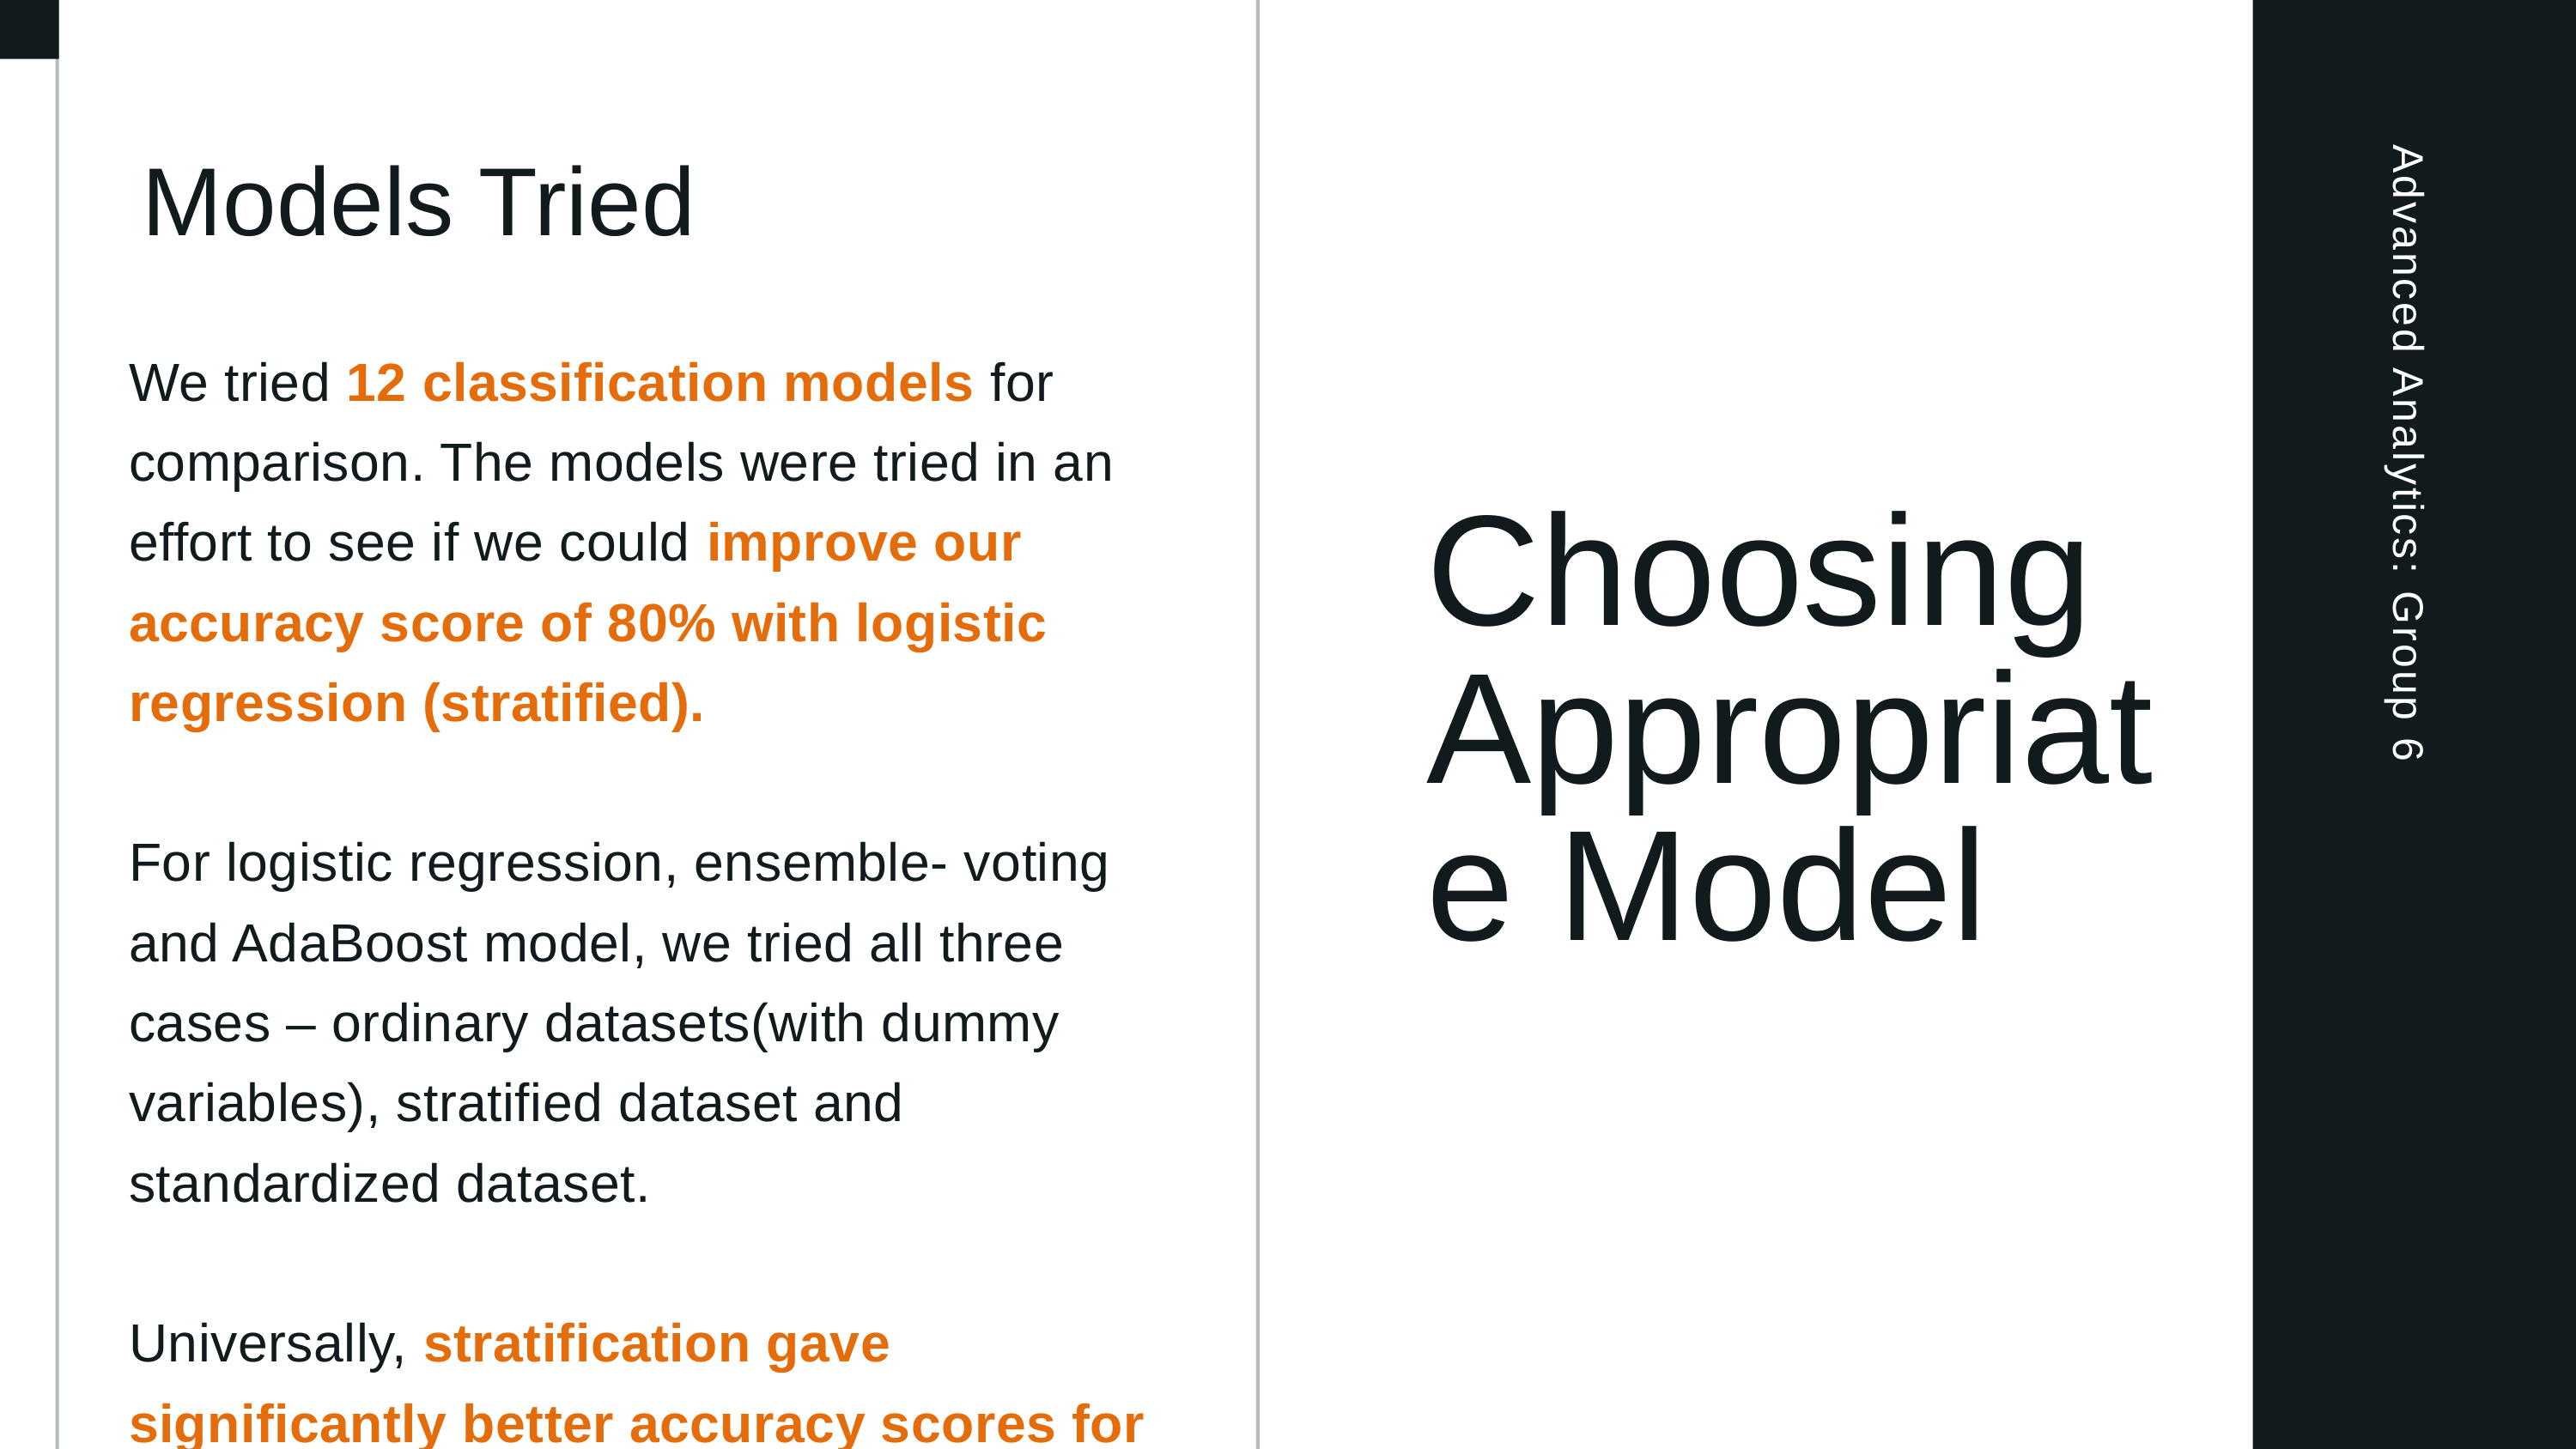

Models Tried
We tried 12 classification models for comparison. The models were tried in an effort to see if we could improve our accuracy score of 80% with logistic regression (stratified).

For logistic regression, ensemble- voting and AdaBoost model, we tried all three cases – ordinary datasets(with dummy variables), stratified dataset and standardized dataset.

Universally, stratification gave significantly better accuracy scores for all models.

Choosing Appropriate Model
Advanced Analytics: Group 6